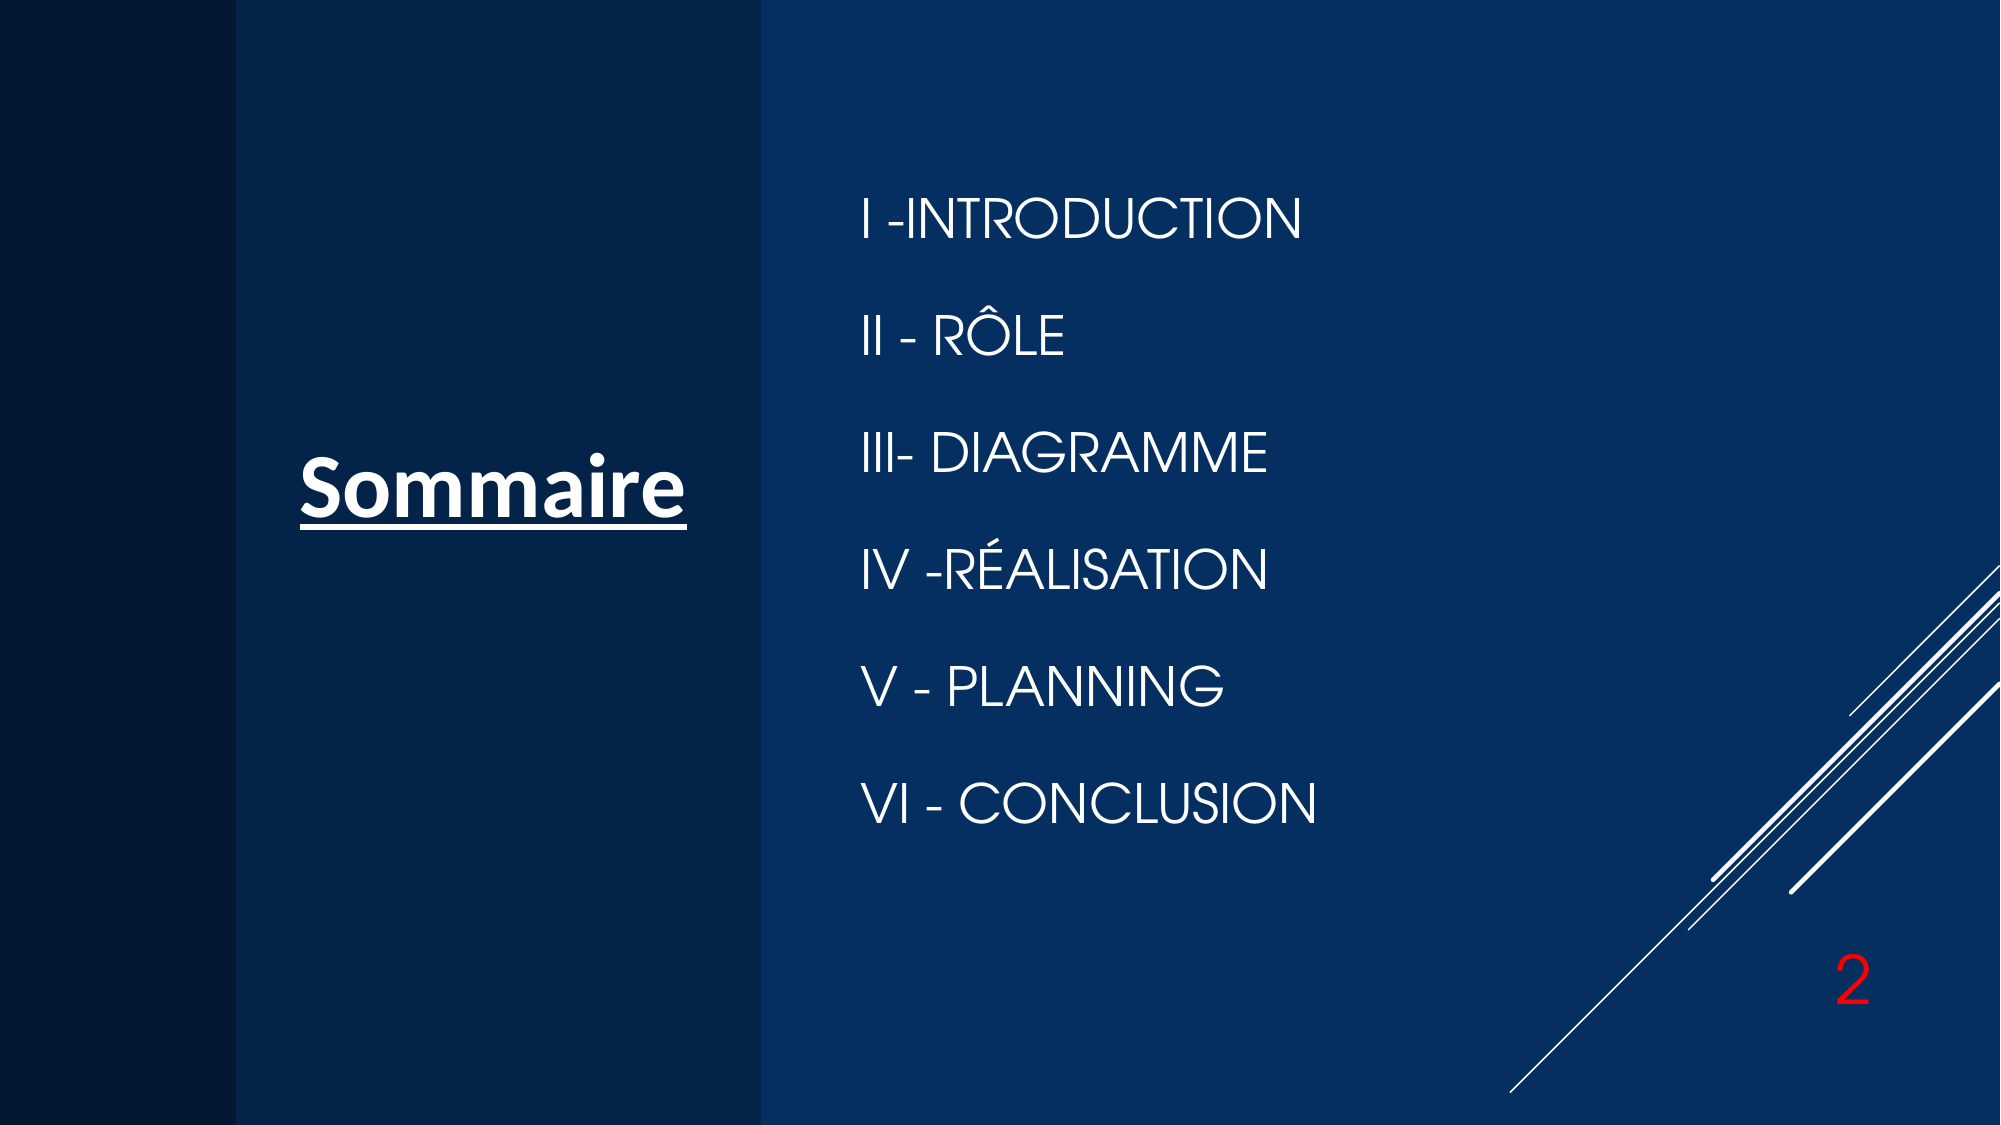

Sommaire
# I -Introduction II - Rôle III- Diagramme IV -Réalisation V - Planning VI - Conclusion
2